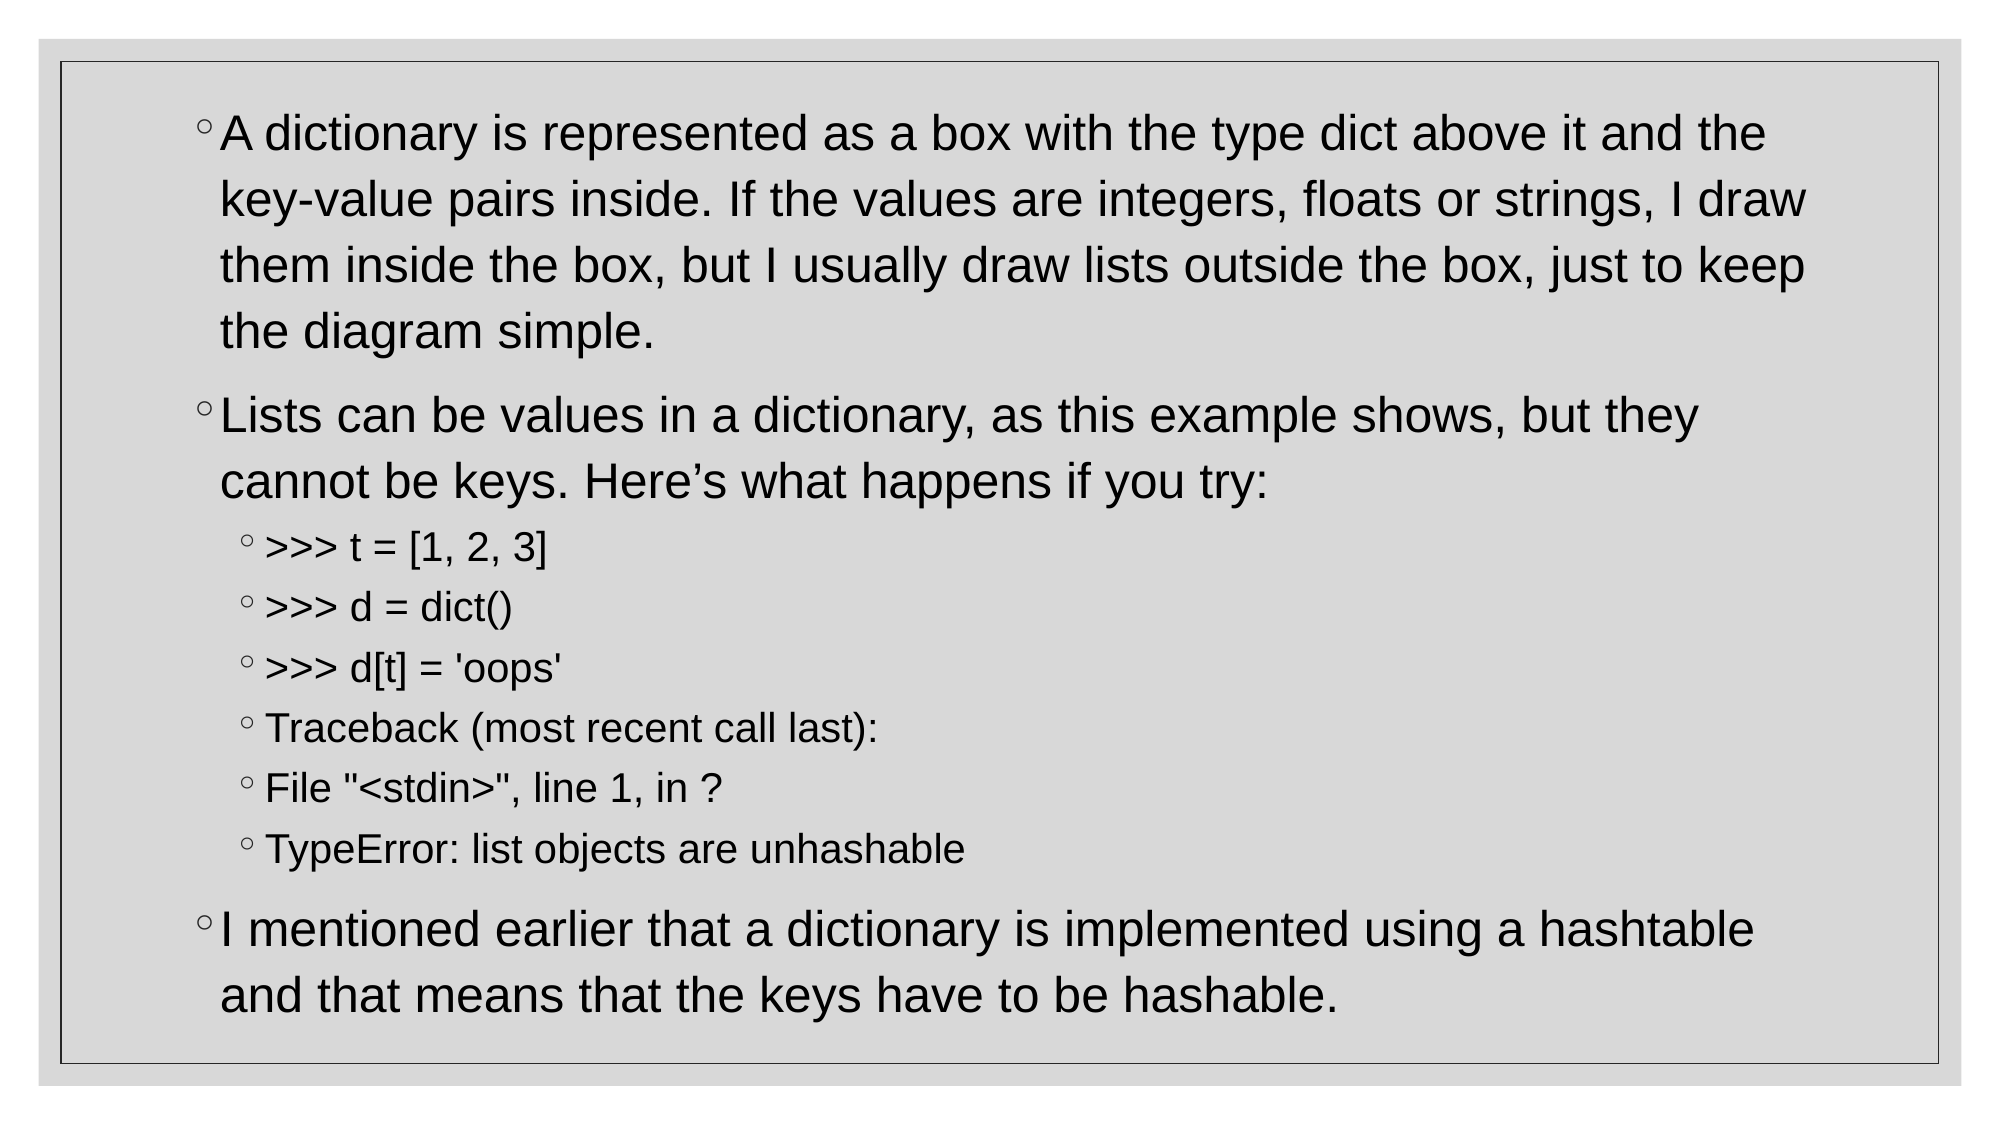

A dictionary is represented as a box with the type dict above it and the key-value pairs inside. If the values are integers, floats or strings, I draw them inside the box, but I usually draw lists outside the box, just to keep the diagram simple.
Lists can be values in a dictionary, as this example shows, but they cannot be keys. Here’s what happens if you try:
>>> t = [1, 2, 3]
>>> d = dict()
>>> d[t] = 'oops'
Traceback (most recent call last):
File "<stdin>", line 1, in ?
TypeError: list objects are unhashable
I mentioned earlier that a dictionary is implemented using a hashtable and that means that the keys have to be hashable.